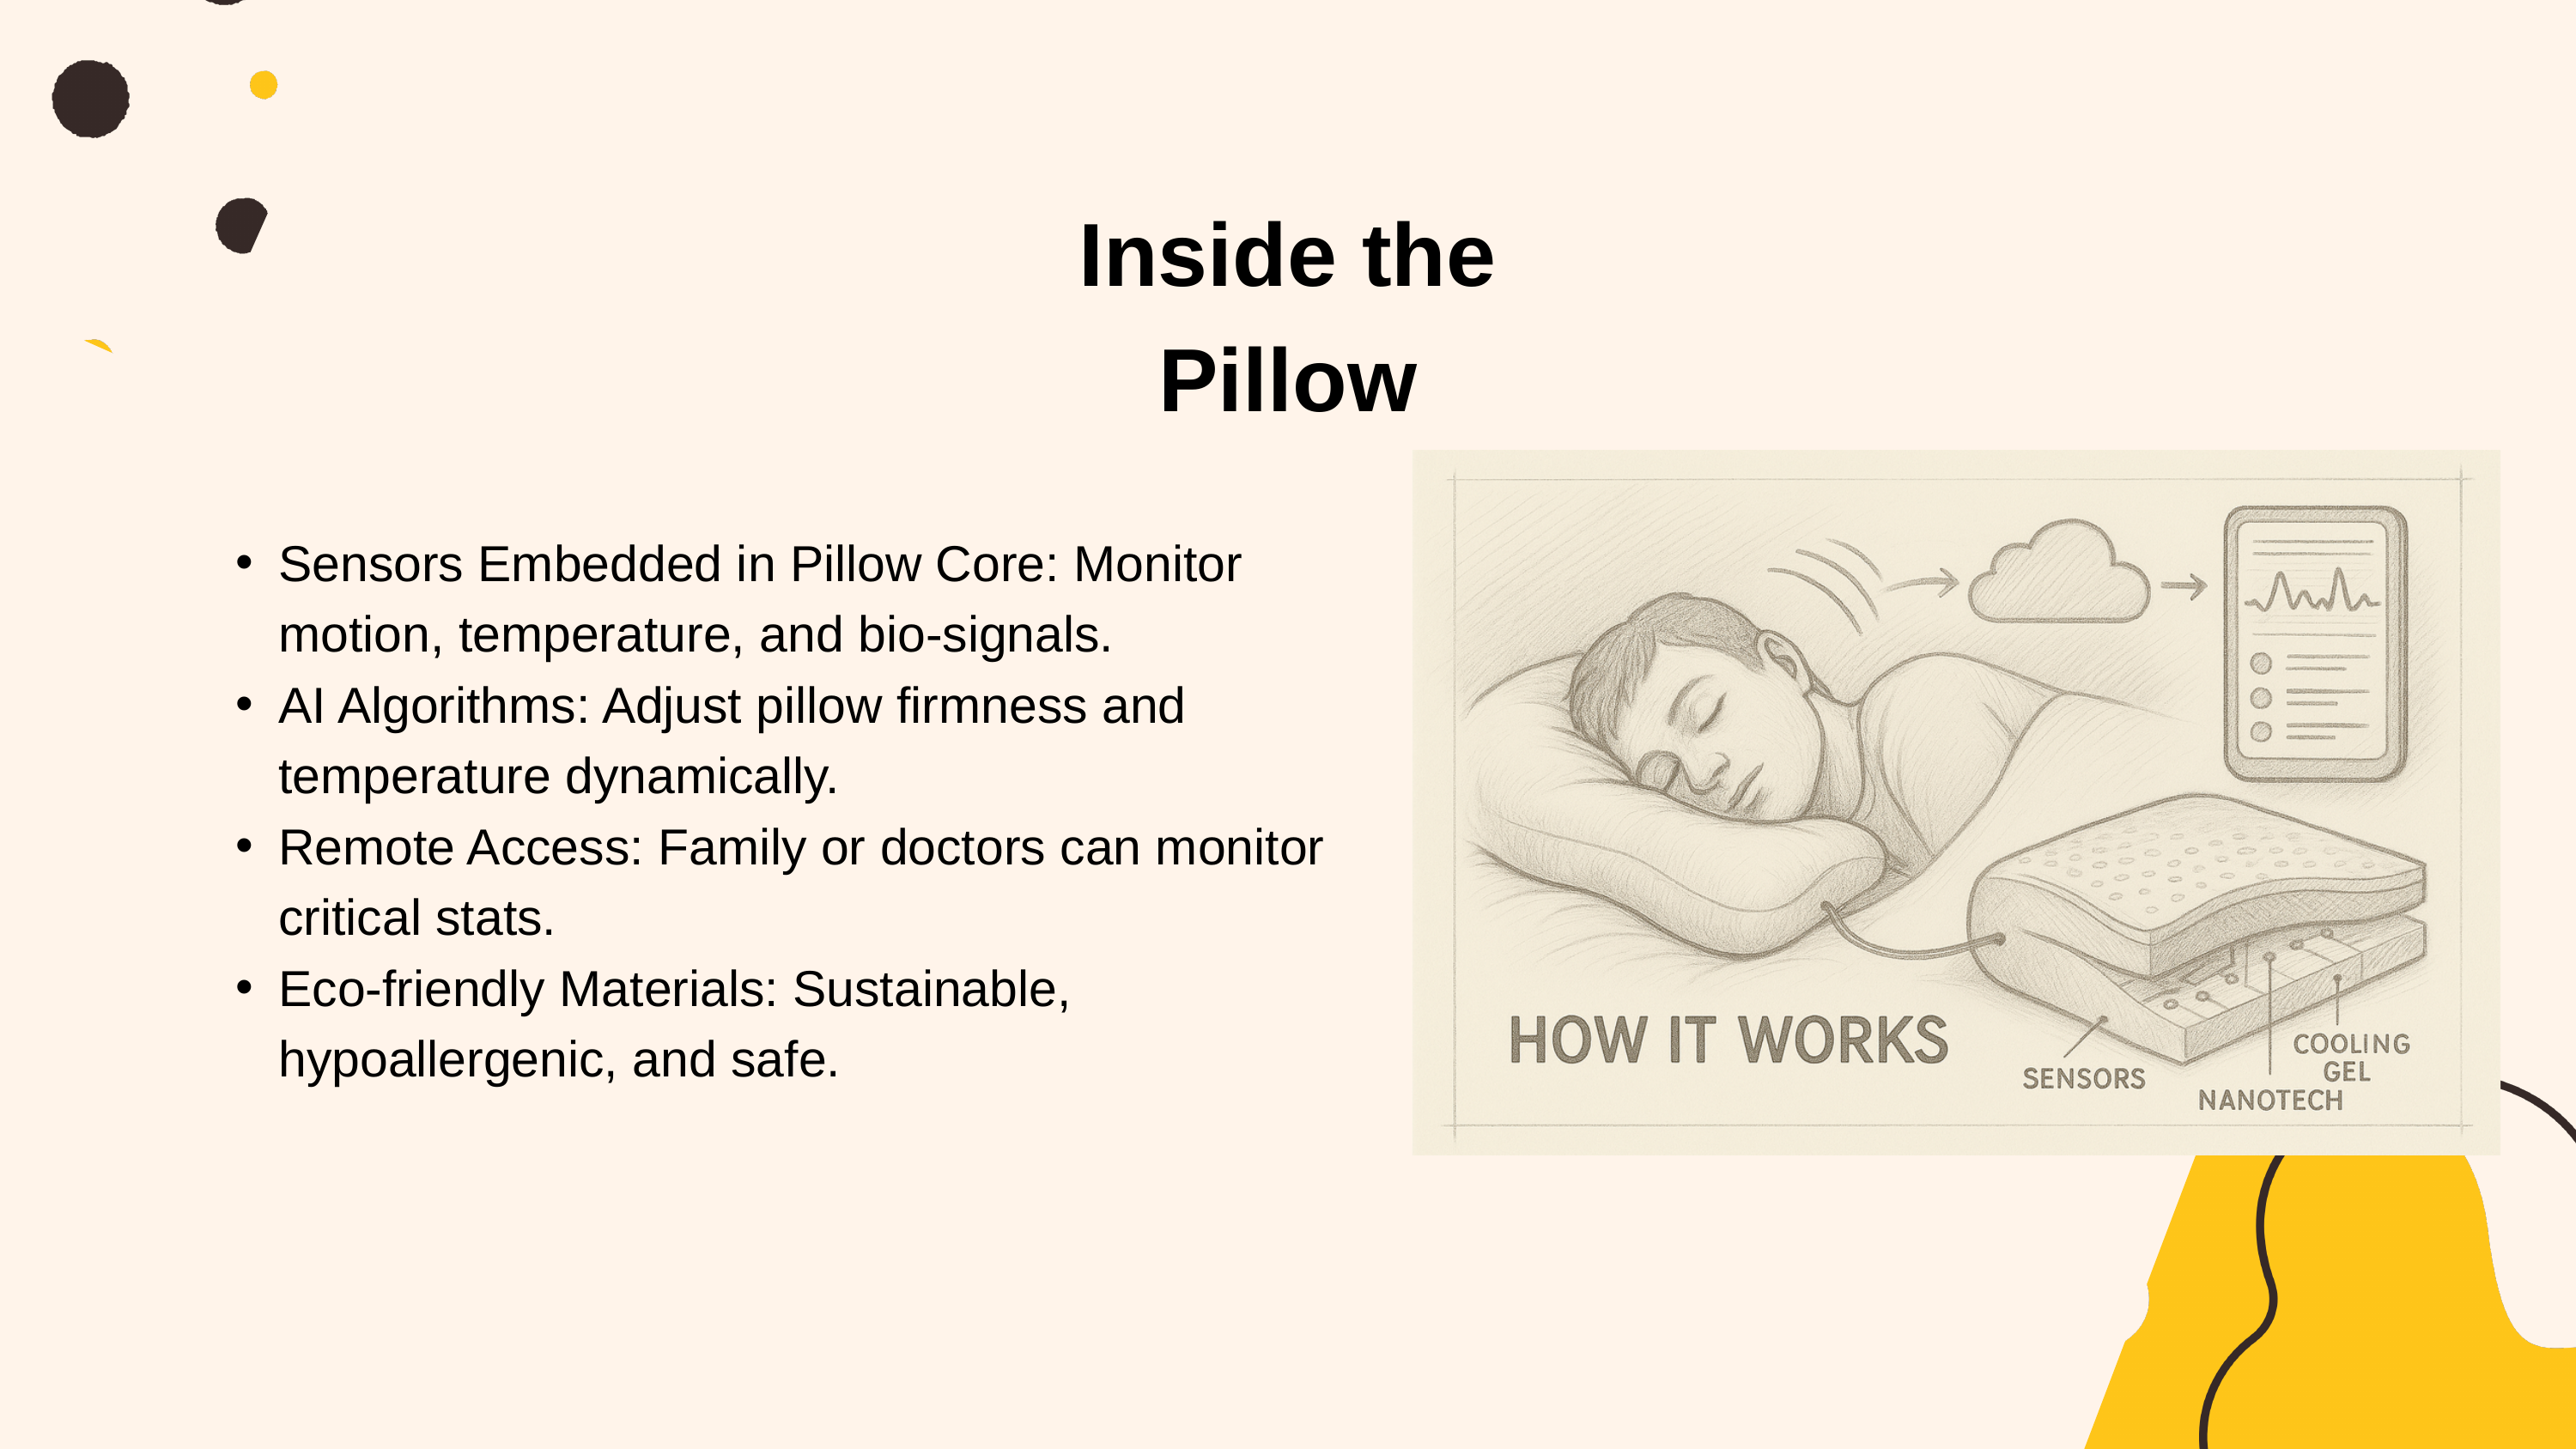

Inside the Pillow

Sensors Embedded in Pillow Core: Monitor motion, temperature, and bio-signals.
AI Algorithms: Adjust pillow firmness and temperature dynamically.
Remote Access: Family or doctors can monitor critical stats.
Eco-friendly Materials: Sustainable, hypoallergenic, and safe.